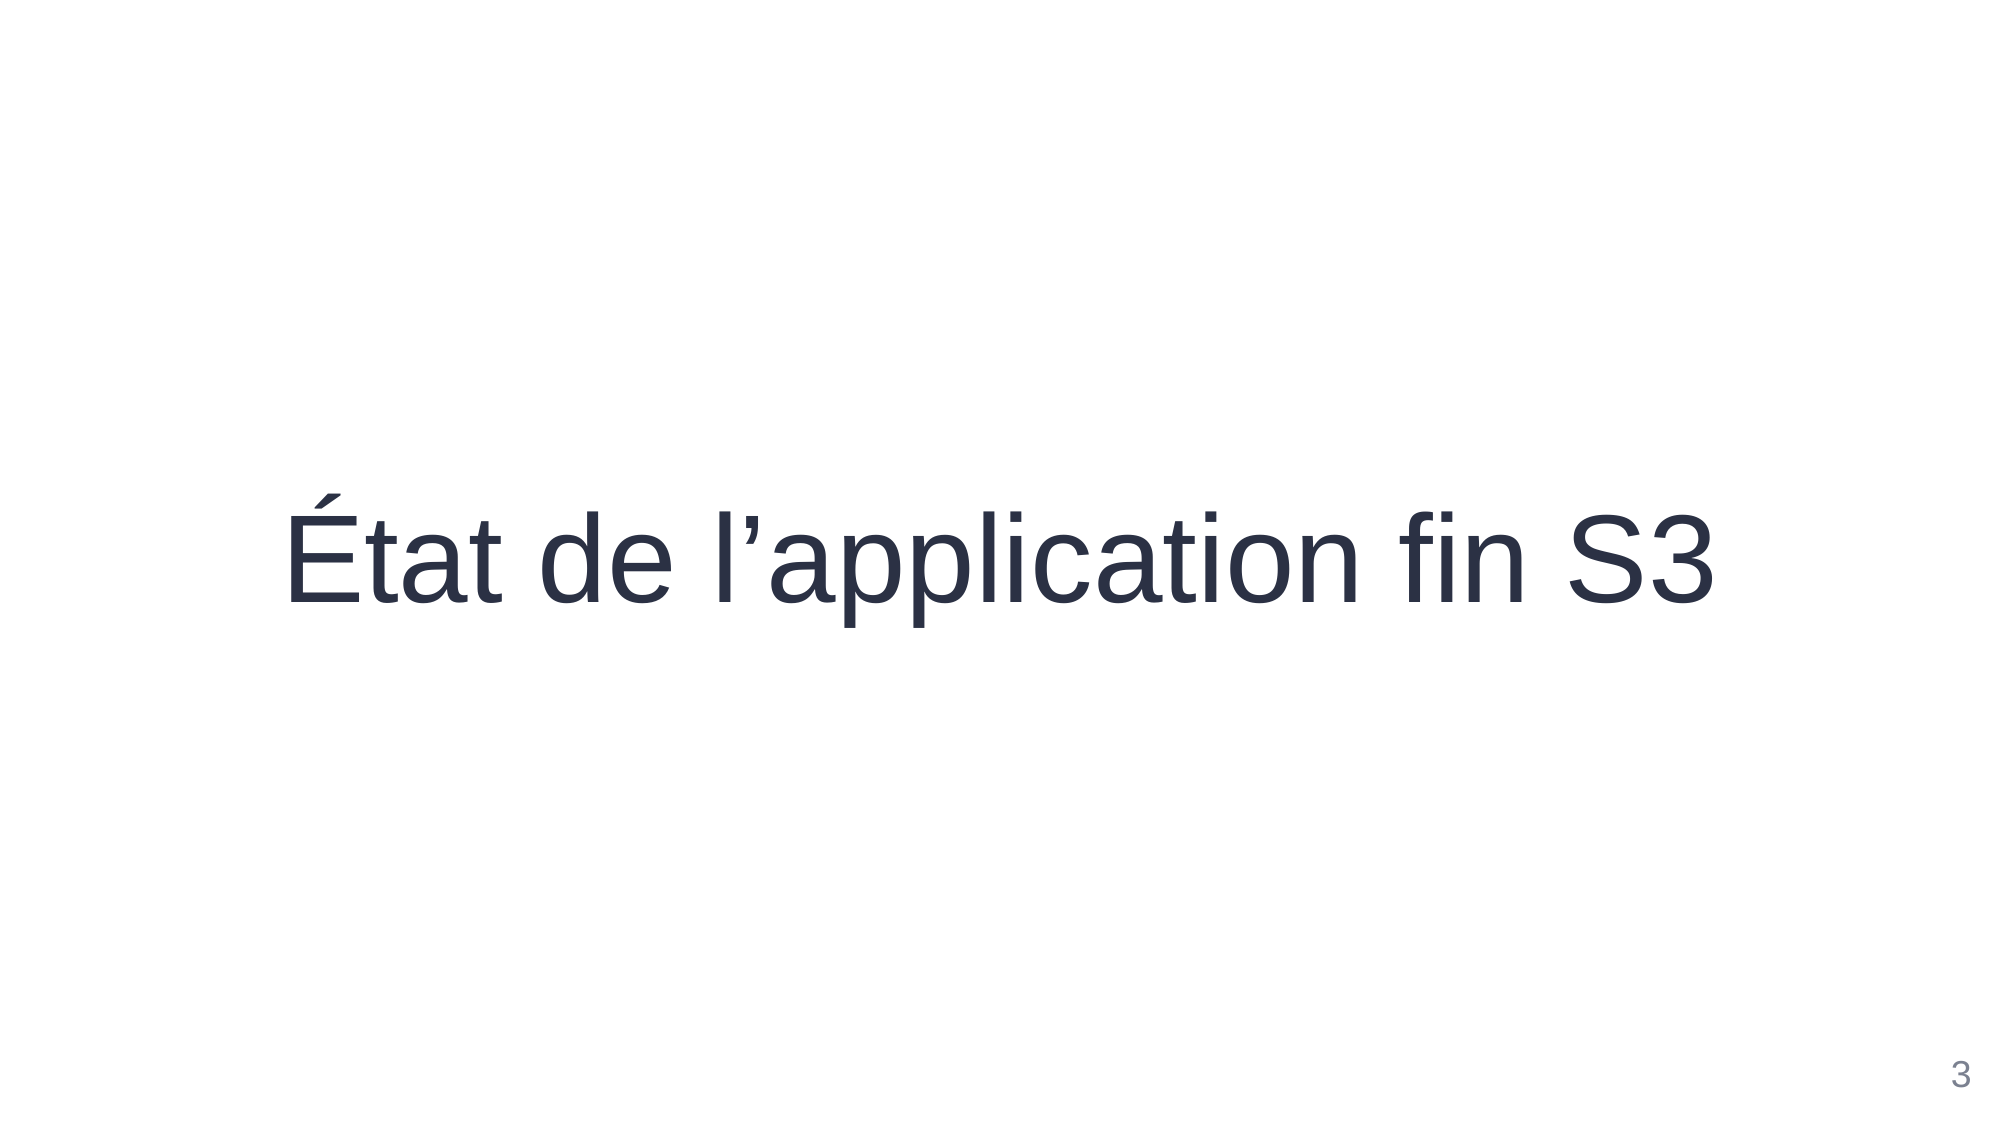

# État de l’application fin S3
3